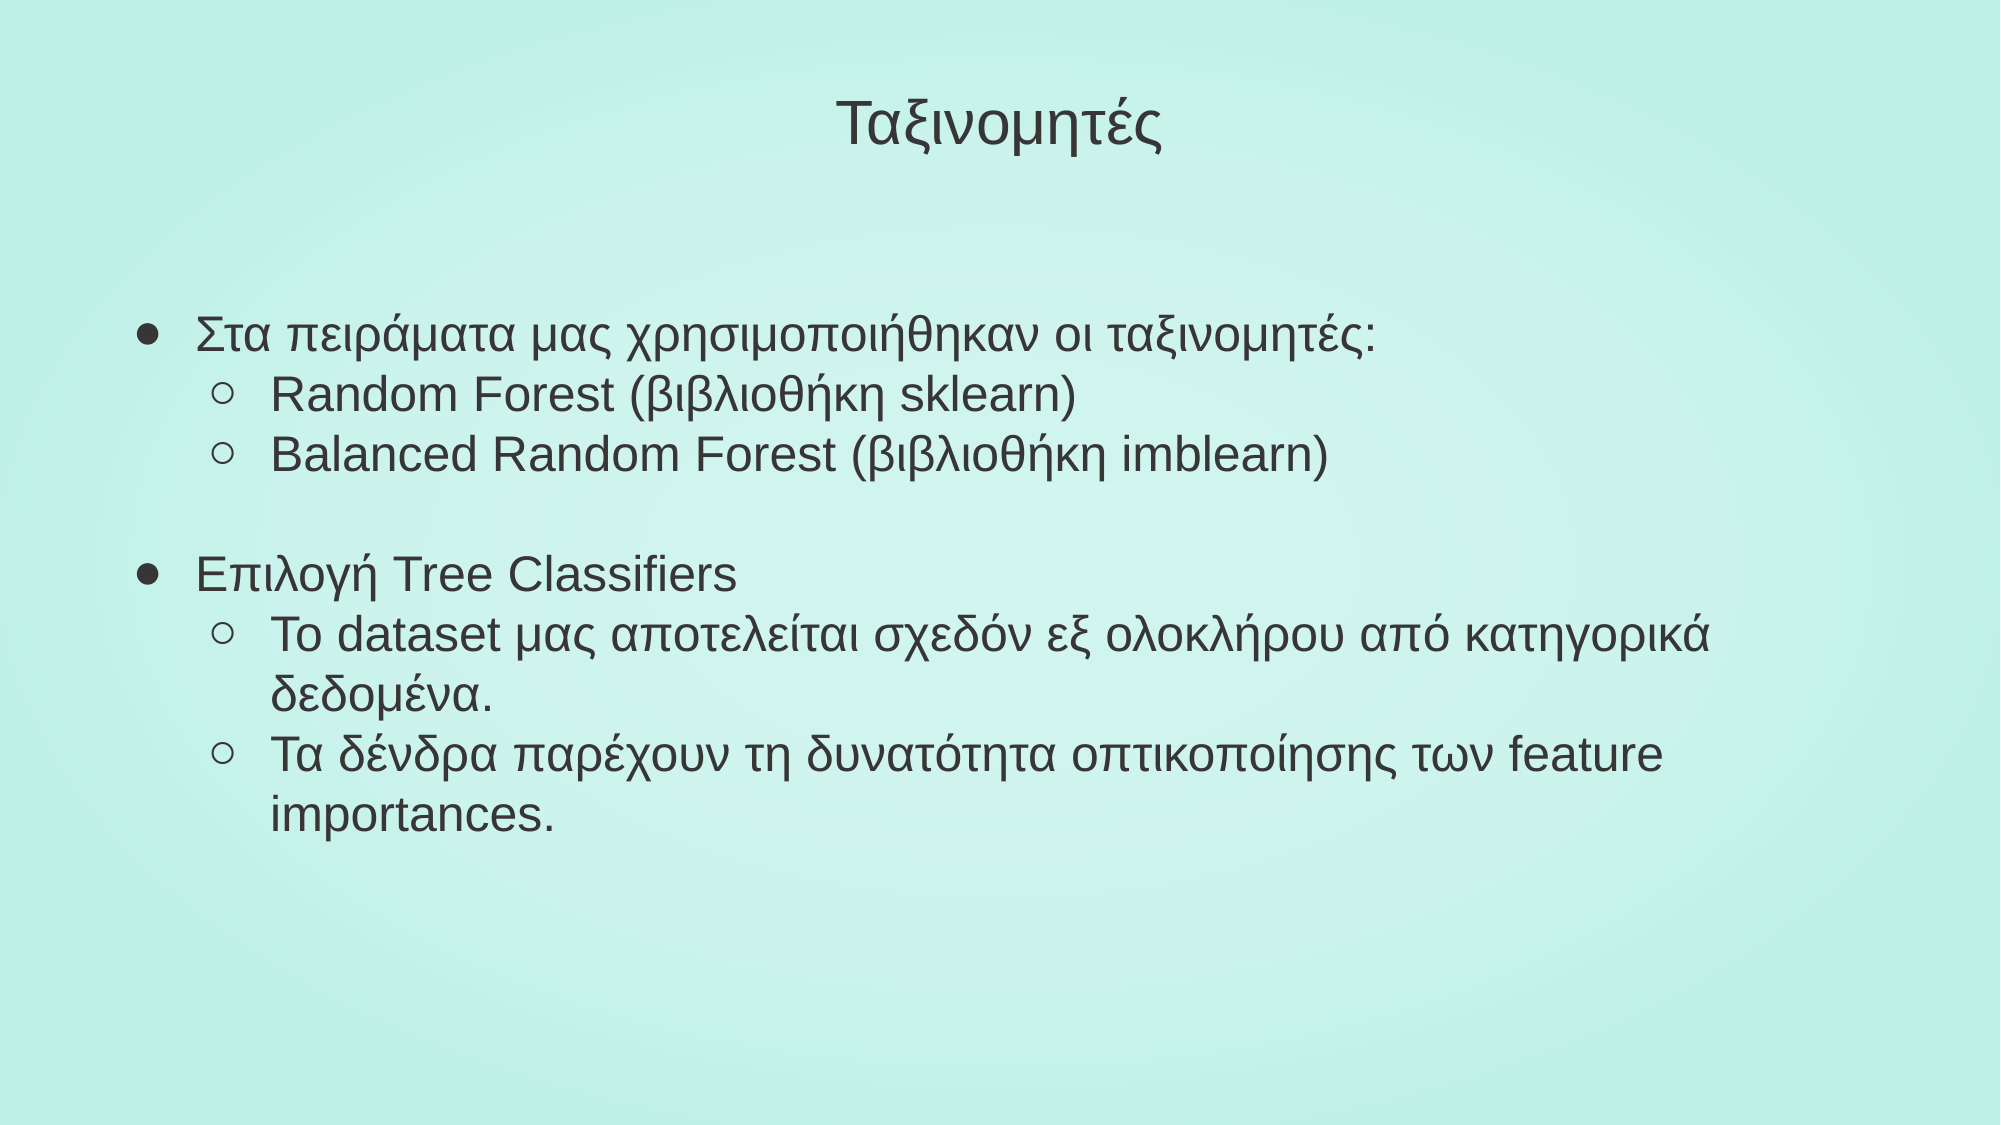

# Ταξινομητές
Στα πειράματα μας χρησιμοποιήθηκαν οι ταξινομητές:
Random Forest (βιβλιοθήκη sklearn)
Balanced Random Forest (βιβλιοθήκη imblearn)

Επιλογή Tree Classifiers
Το dataset μας αποτελείται σχεδόν εξ ολοκλήρου από κατηγορικά δεδομένα.
Τα δένδρα παρέχουν τη δυνατότητα οπτικοποίησης των feature importances.